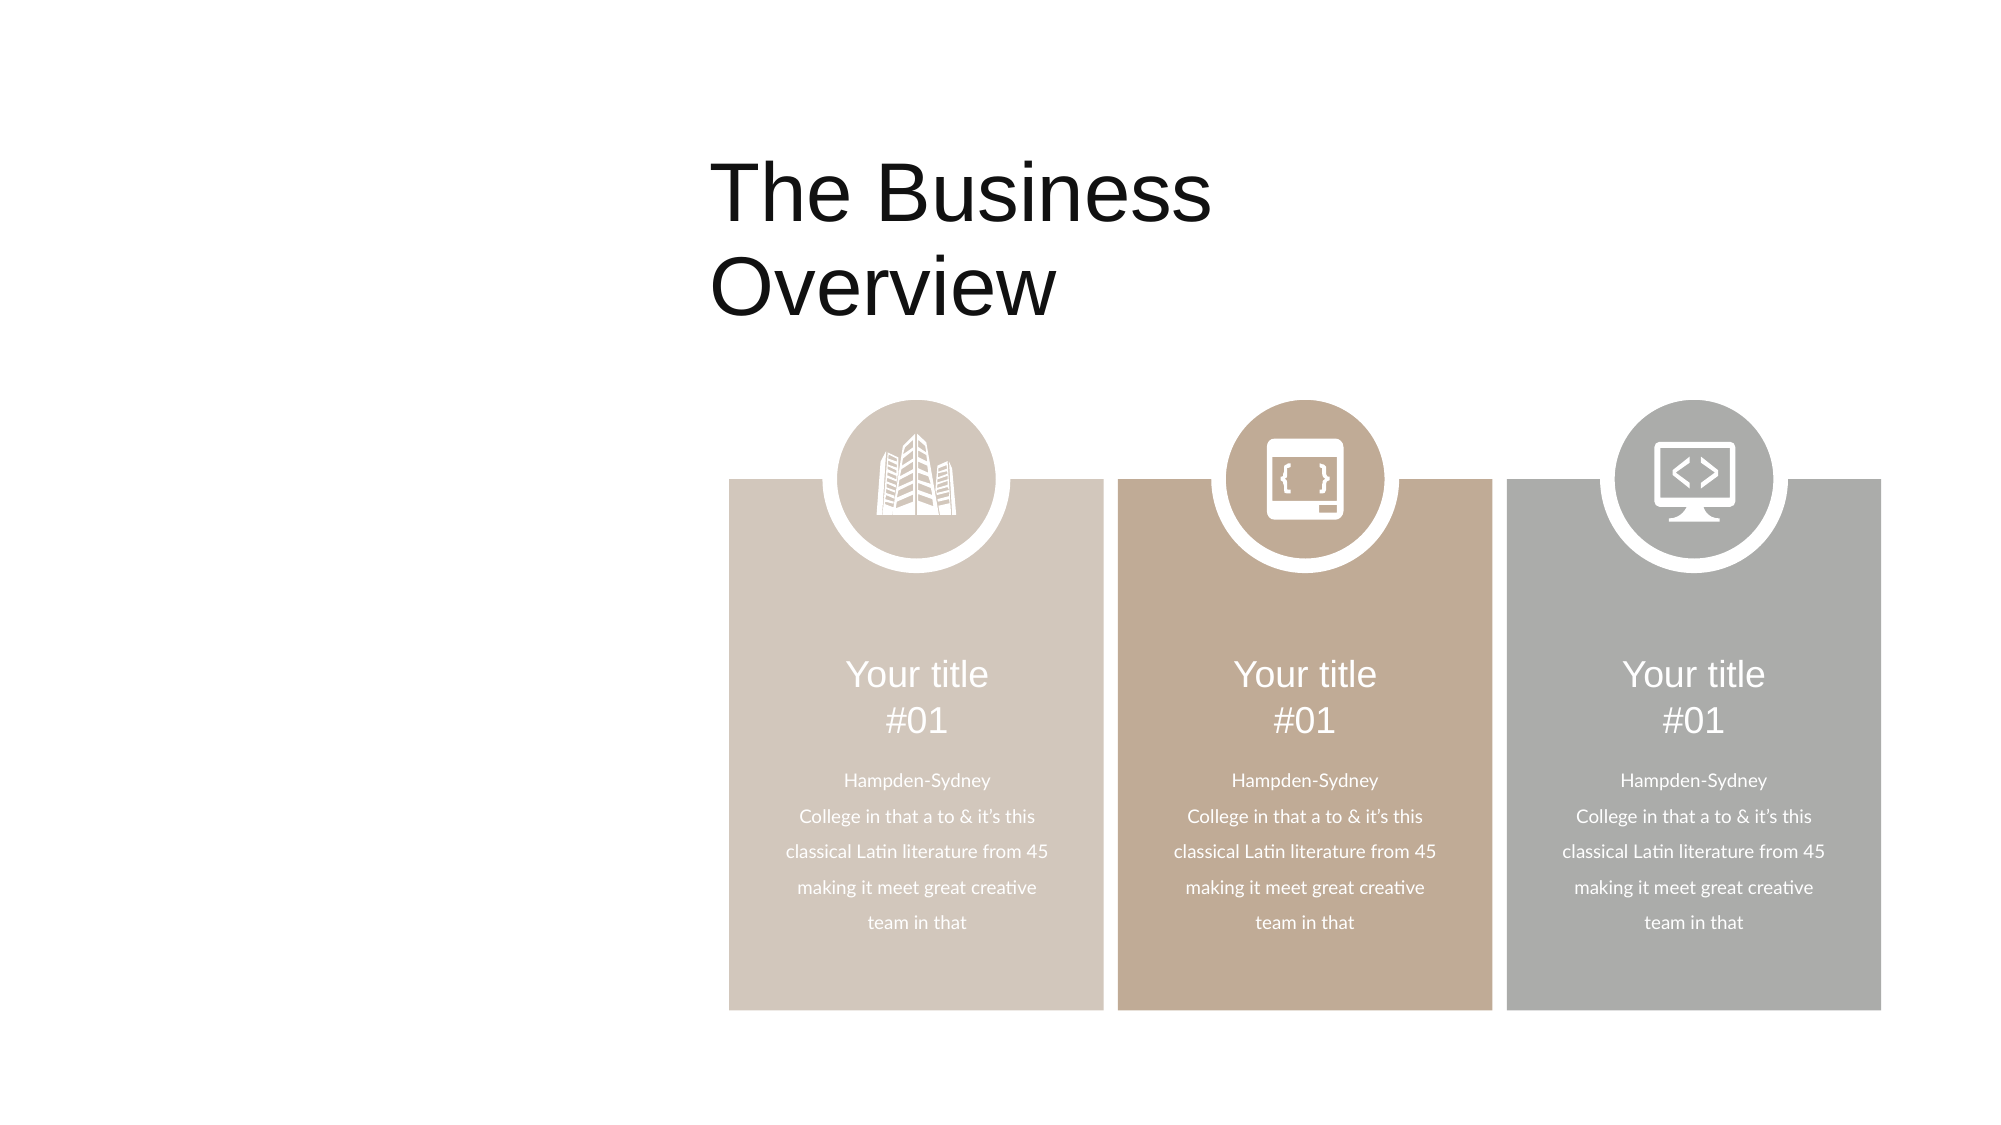

The Business
Overview

Your title
#01
Hampden-Sydney
College in that a to & it’s this
classical Latin literature from 45 making it meet great creative team in that
Your title
#01
Hampden-Sydney
College in that a to & it’s this
classical Latin literature from 45 making it meet great creative team in that
Your title
#01
Hampden-Sydney
College in that a to & it’s this
classical Latin literature from 45 making it meet great creative team in that